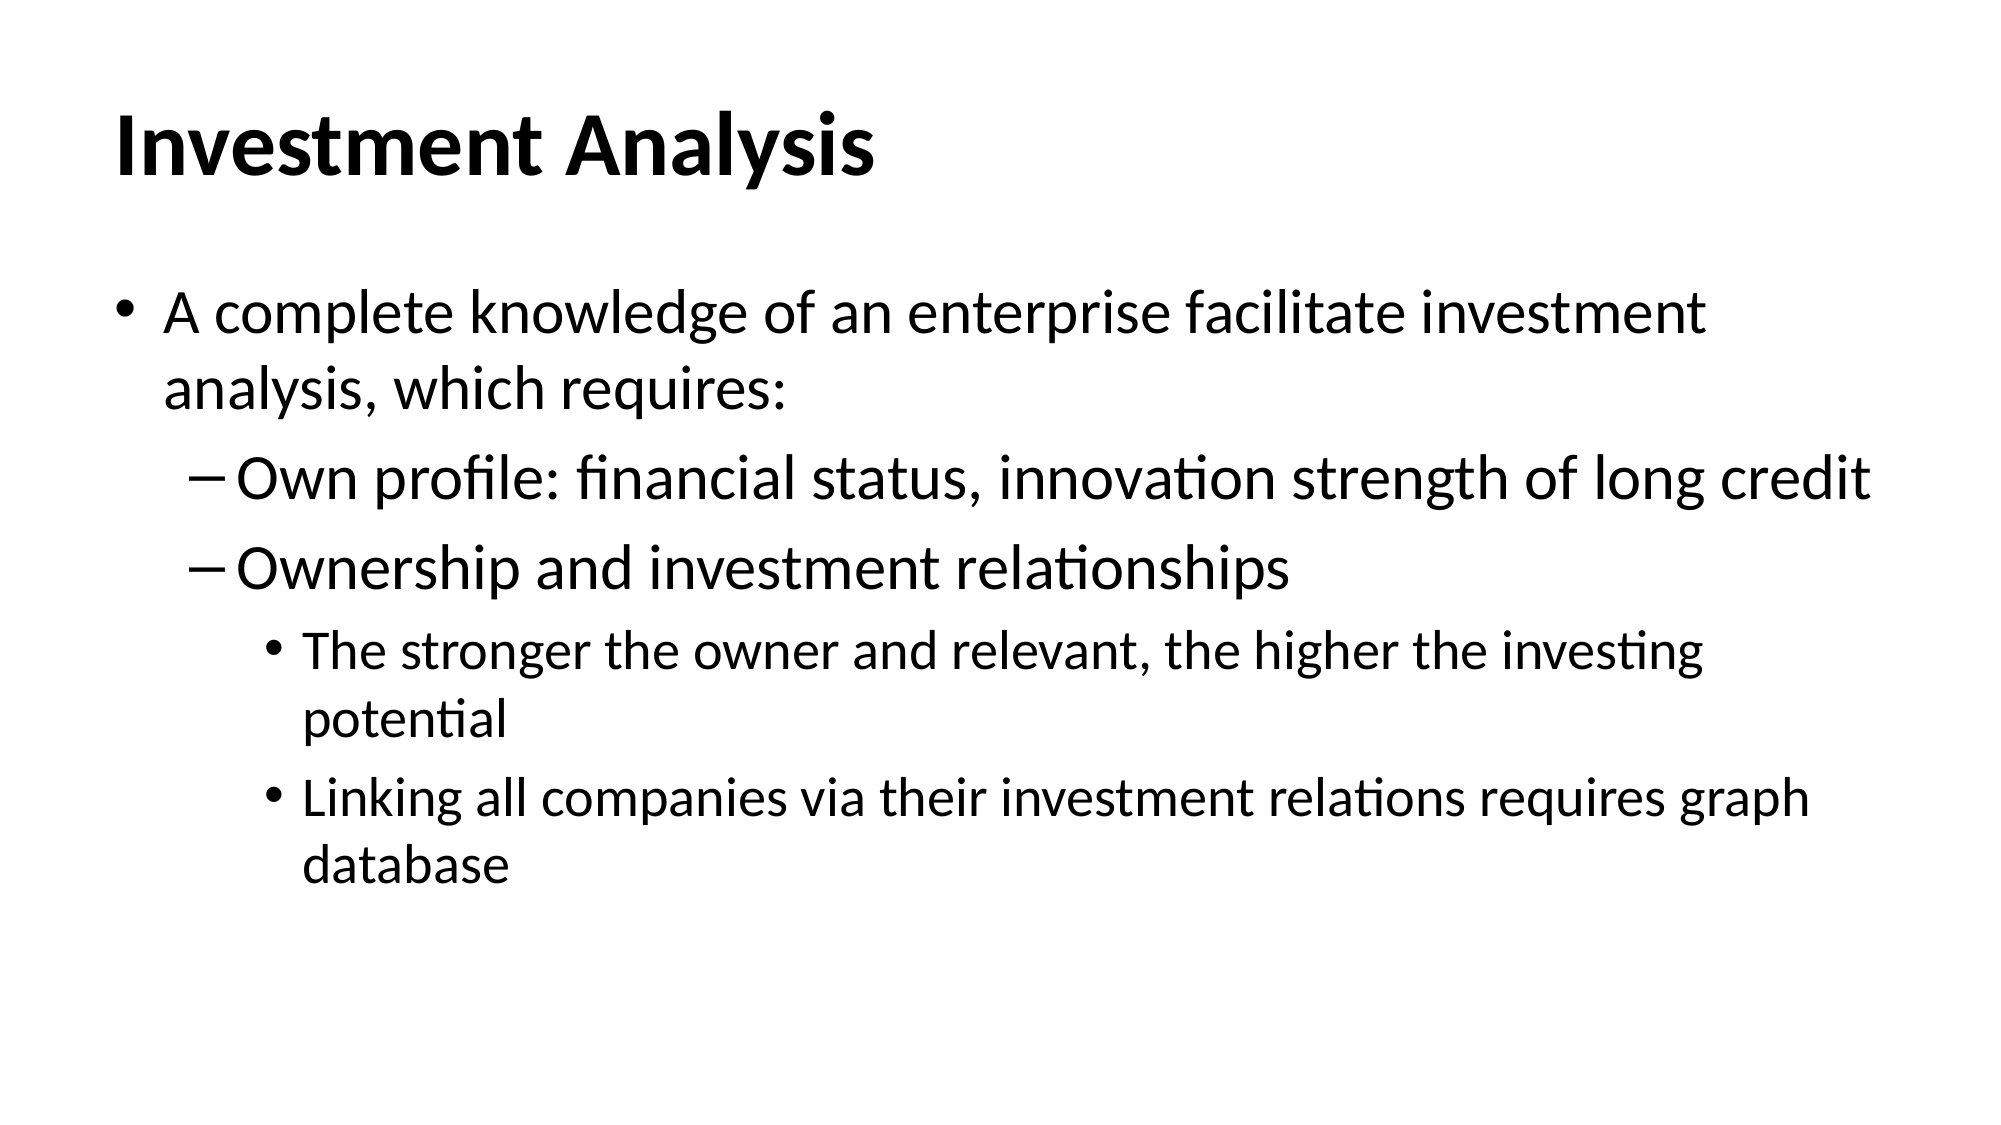

# Investment Analysis
A complete knowledge of an enterprise facilitate investment analysis, which requires:
Own profile: financial status, innovation strength of long credit
Ownership and investment relationships
The stronger the owner and relevant, the higher the investing potential
Linking all companies via their investment relations requires graph database